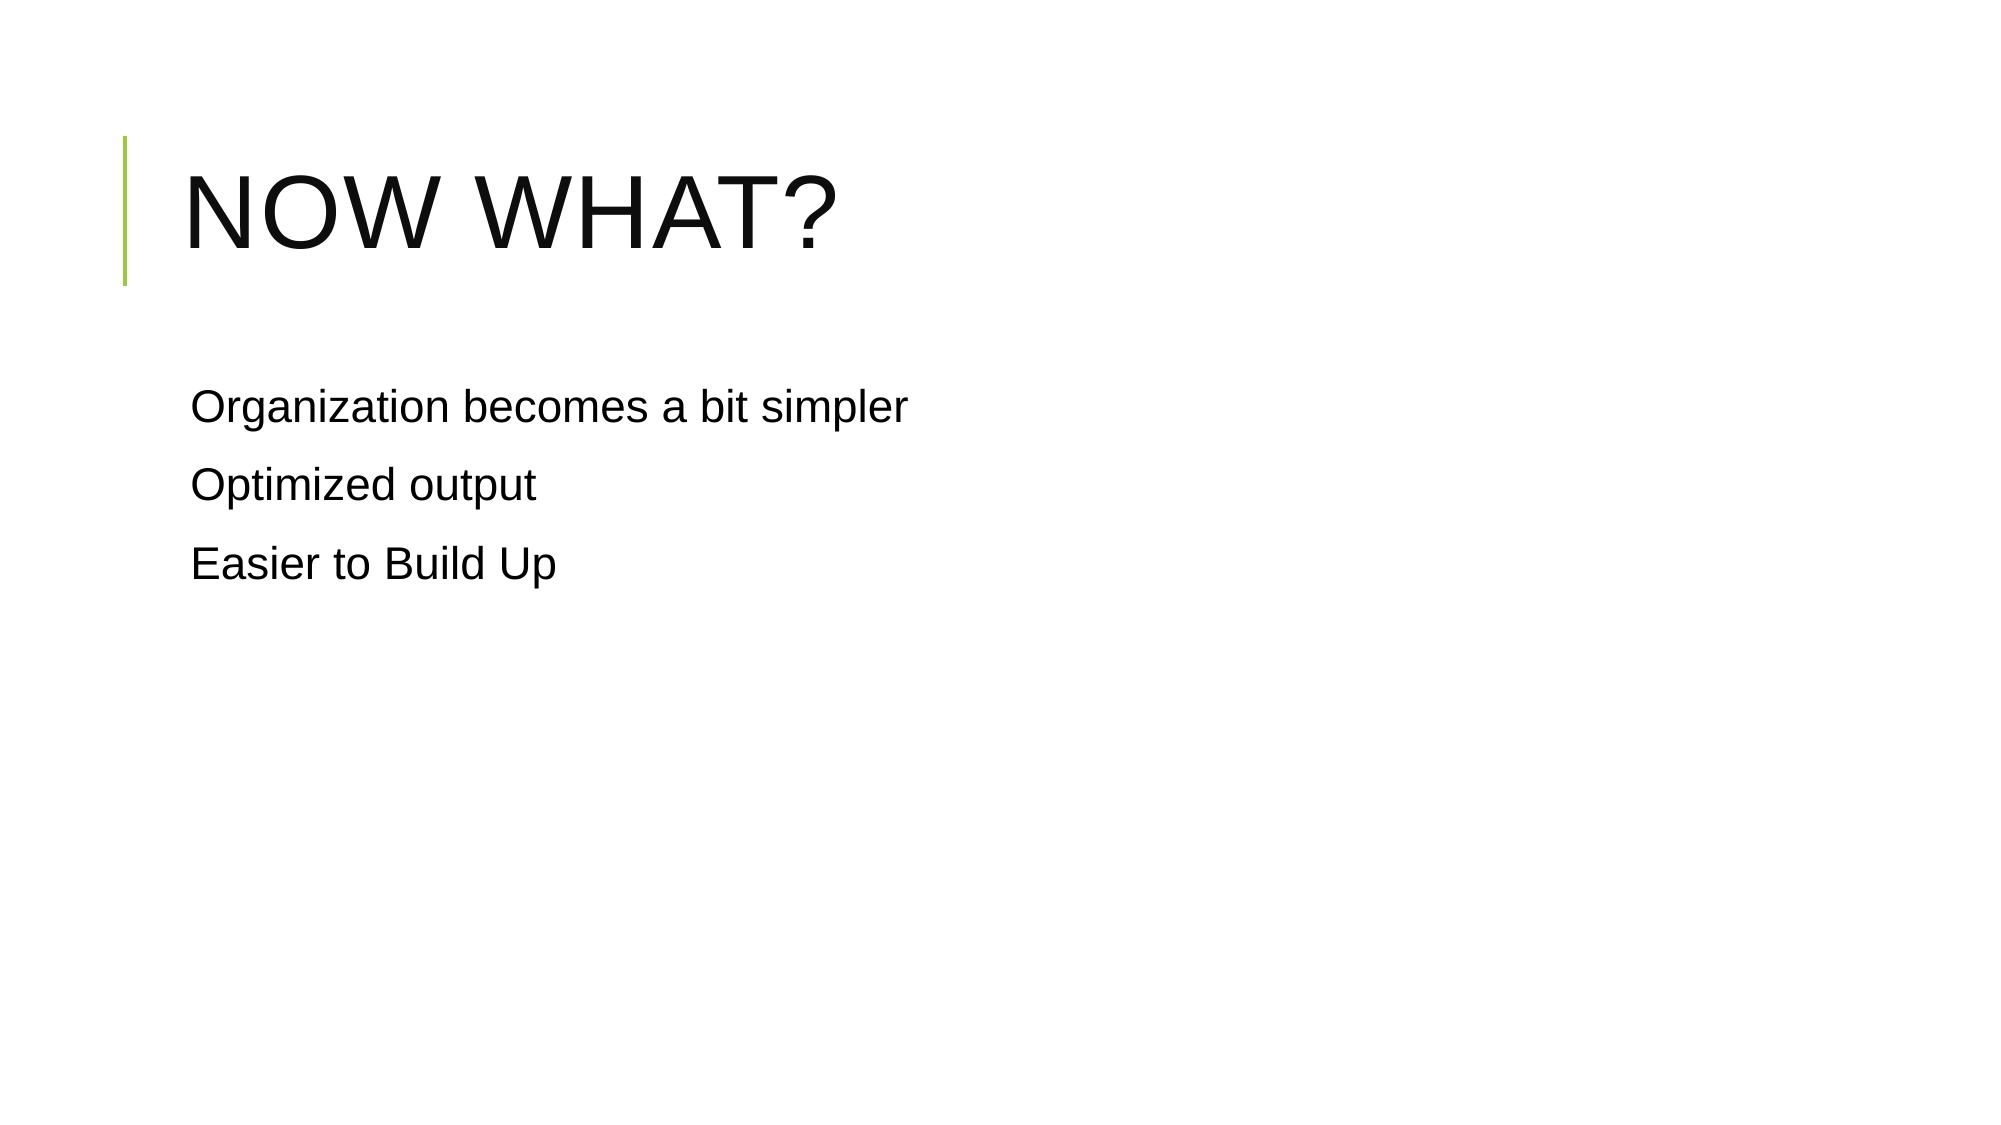

# Now What?
Organization becomes a bit simpler
Optimized output
Easier to Build Up